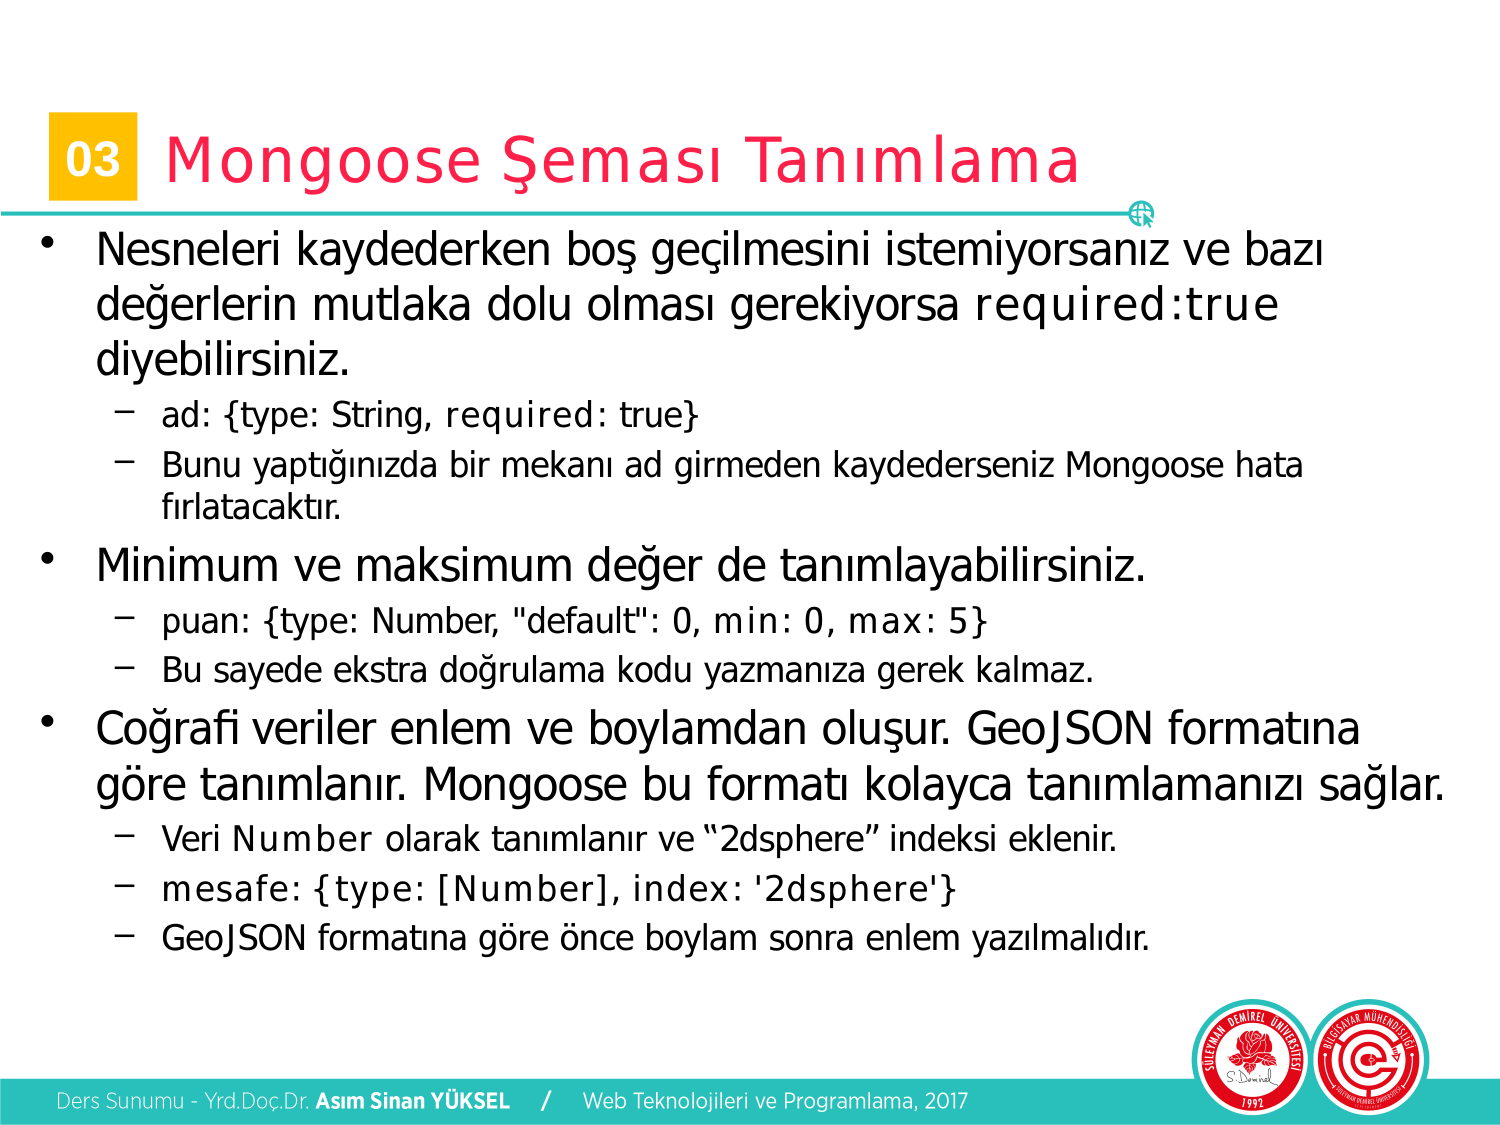

03
# Mongoose Şeması Tanımlama
Nesneleri kaydederken boş geçilmesini istemiyorsanız ve bazı değerlerin mutlaka dolu olması gerekiyorsa required:true diyebilirsiniz.
ad: {type: String, required: true}
Bunu yaptığınızda bir mekanı ad girmeden kaydederseniz Mongoose hata fırlatacaktır.
Minimum ve maksimum değer de tanımlayabilirsiniz.
puan: {type: Number, "default": 0, min: 0, max: 5}
Bu sayede ekstra doğrulama kodu yazmanıza gerek kalmaz.
Coğrafi veriler enlem ve boylamdan oluşur. GeoJSON formatına göre tanımlanır. Mongoose bu formatı kolayca tanımlamanızı sağlar.
Veri Number olarak tanımlanır ve “2dsphere” indeksi eklenir.
mesafe: {type: [Number], index: '2dsphere'}
GeoJSON formatına göre önce boylam sonra enlem yazılmalıdır.